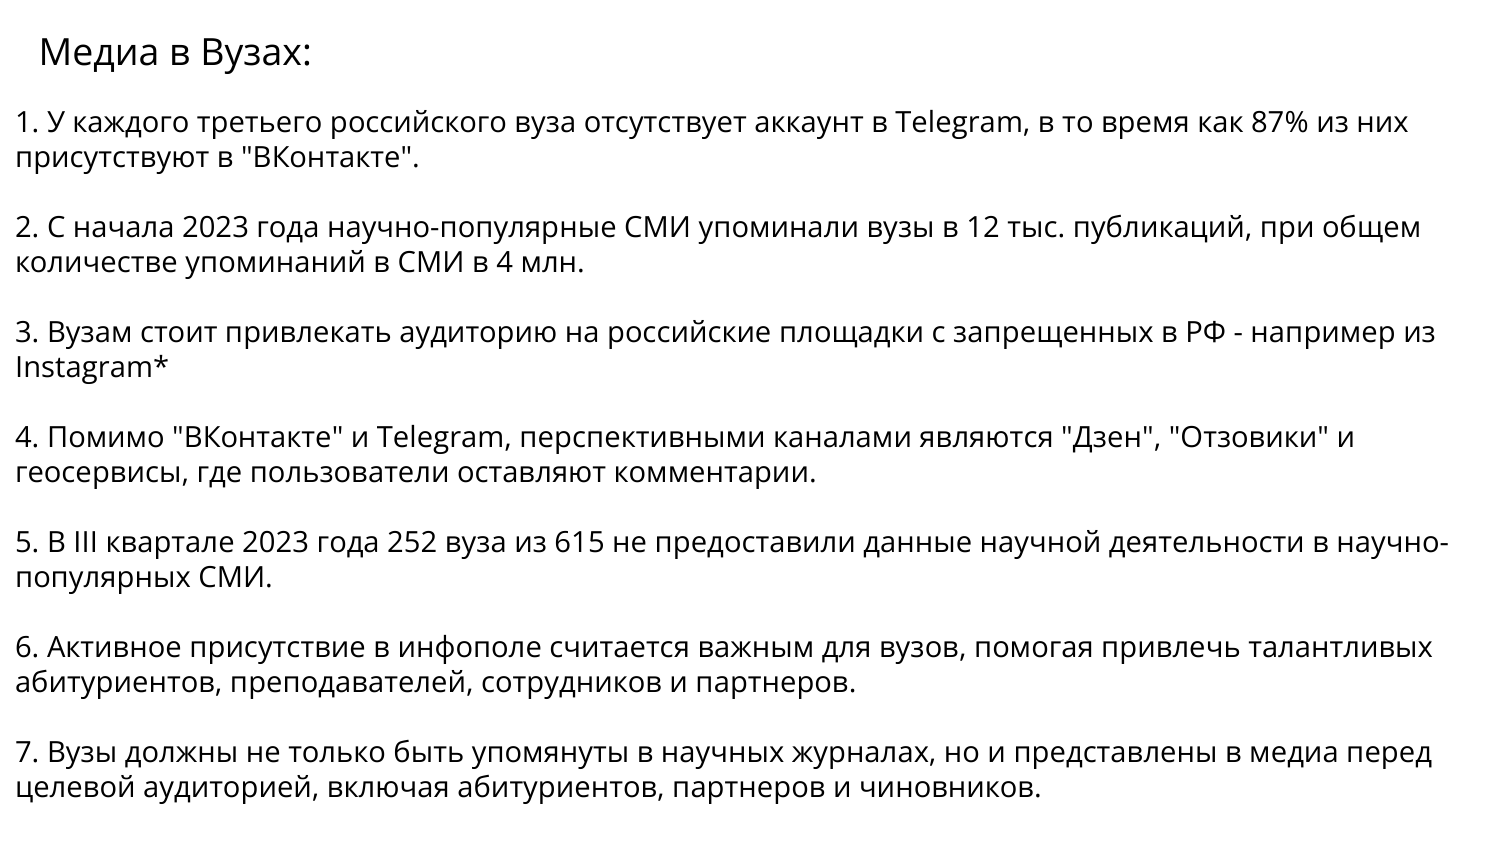

Медиа в Вузах:
1. У каждого третьего российского вуза отсутствует аккаунт в Telegram, в то время как 87% из них присутствуют в "ВКонтакте".

2. С начала 2023 года научно-популярные СМИ упоминали вузы в 12 тыс. публикаций, при общем количестве упоминаний в СМИ в 4 млн.

3. Вузам стоит привлекать аудиторию на российские площадки с запрещенных в РФ - например из Instagram*

4. Помимо "ВКонтакте" и Telegram, перспективными каналами являются "Дзен", "Отзовики" и геосервисы, где пользователи оставляют комментарии.

5. В III квартале 2023 года 252 вуза из 615 не предоставили данные научной деятельности в научно-популярных СМИ.

6. Активное присутствие в инфополе считается важным для вузов, помогая привлечь талантливых абитуриентов, преподавателей, сотрудников и партнеров.

7. Вузы должны не только быть упомянуты в научных журналах, но и представлены в медиа перед целевой аудиторией, включая абитуриентов, партнеров и чиновников.